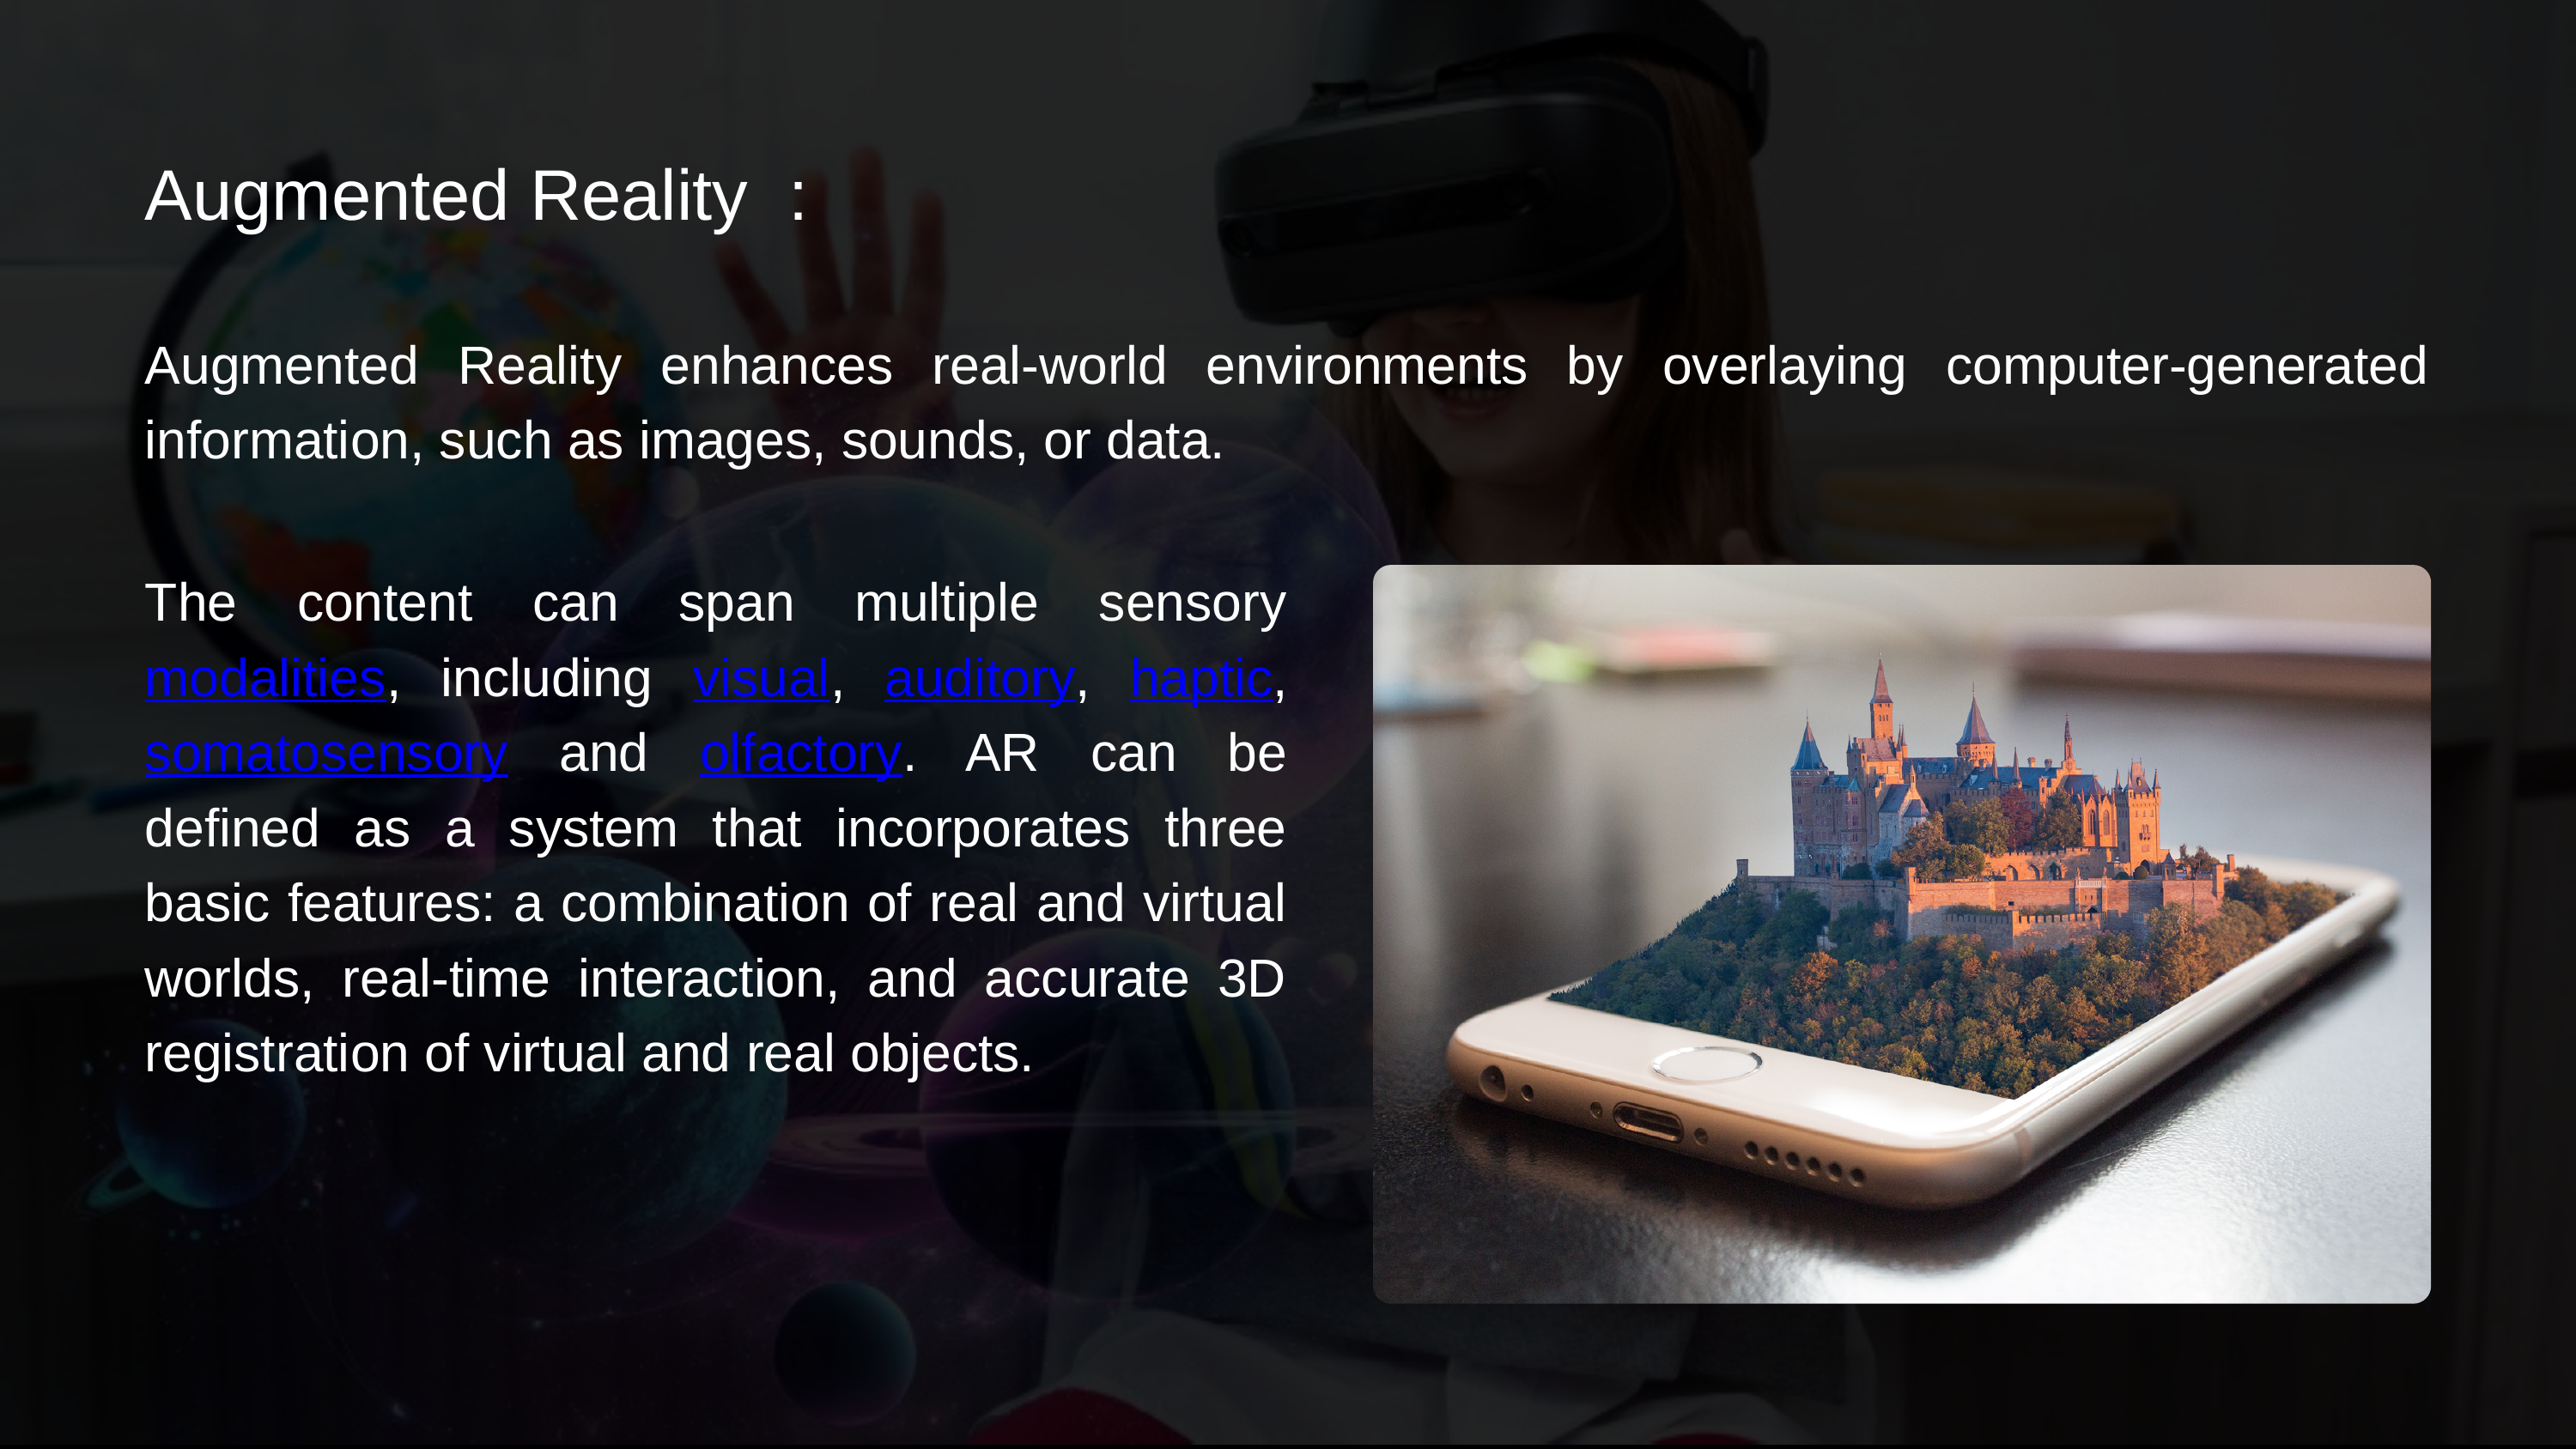

Augmented Reality  :
Augmented Reality enhances real-world environments by overlaying computer-generated information, such as images, sounds, or data.
The content can span multiple sensory modalities, including visual, auditory, haptic, somatosensory and olfactory. AR can be defined as a system that incorporates three basic features: a combination of real and virtual worlds, real-time interaction, and accurate 3D registration of virtual and real objects.